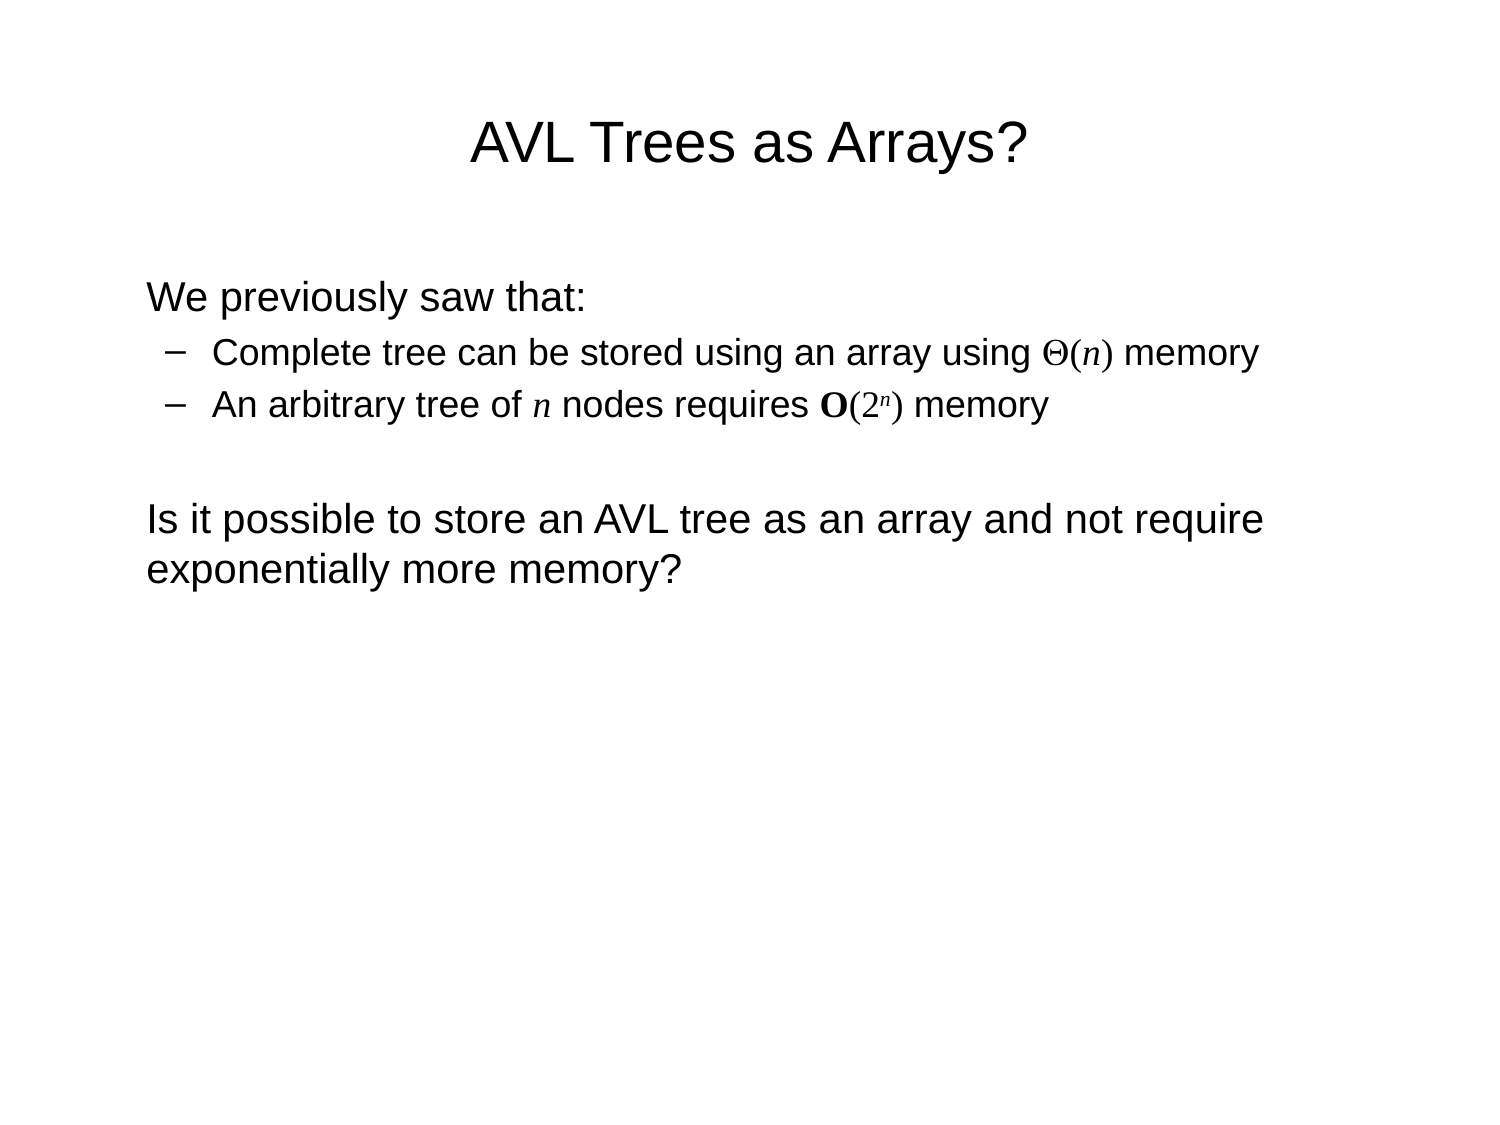

# AVL Trees as Arrays?
	We previously saw that:
Complete tree can be stored using an array using Θ(n) memory
An arbitrary tree of n nodes requires O(2n) memory

	Is it possible to store an AVL tree as an array and not require exponentially more memory?